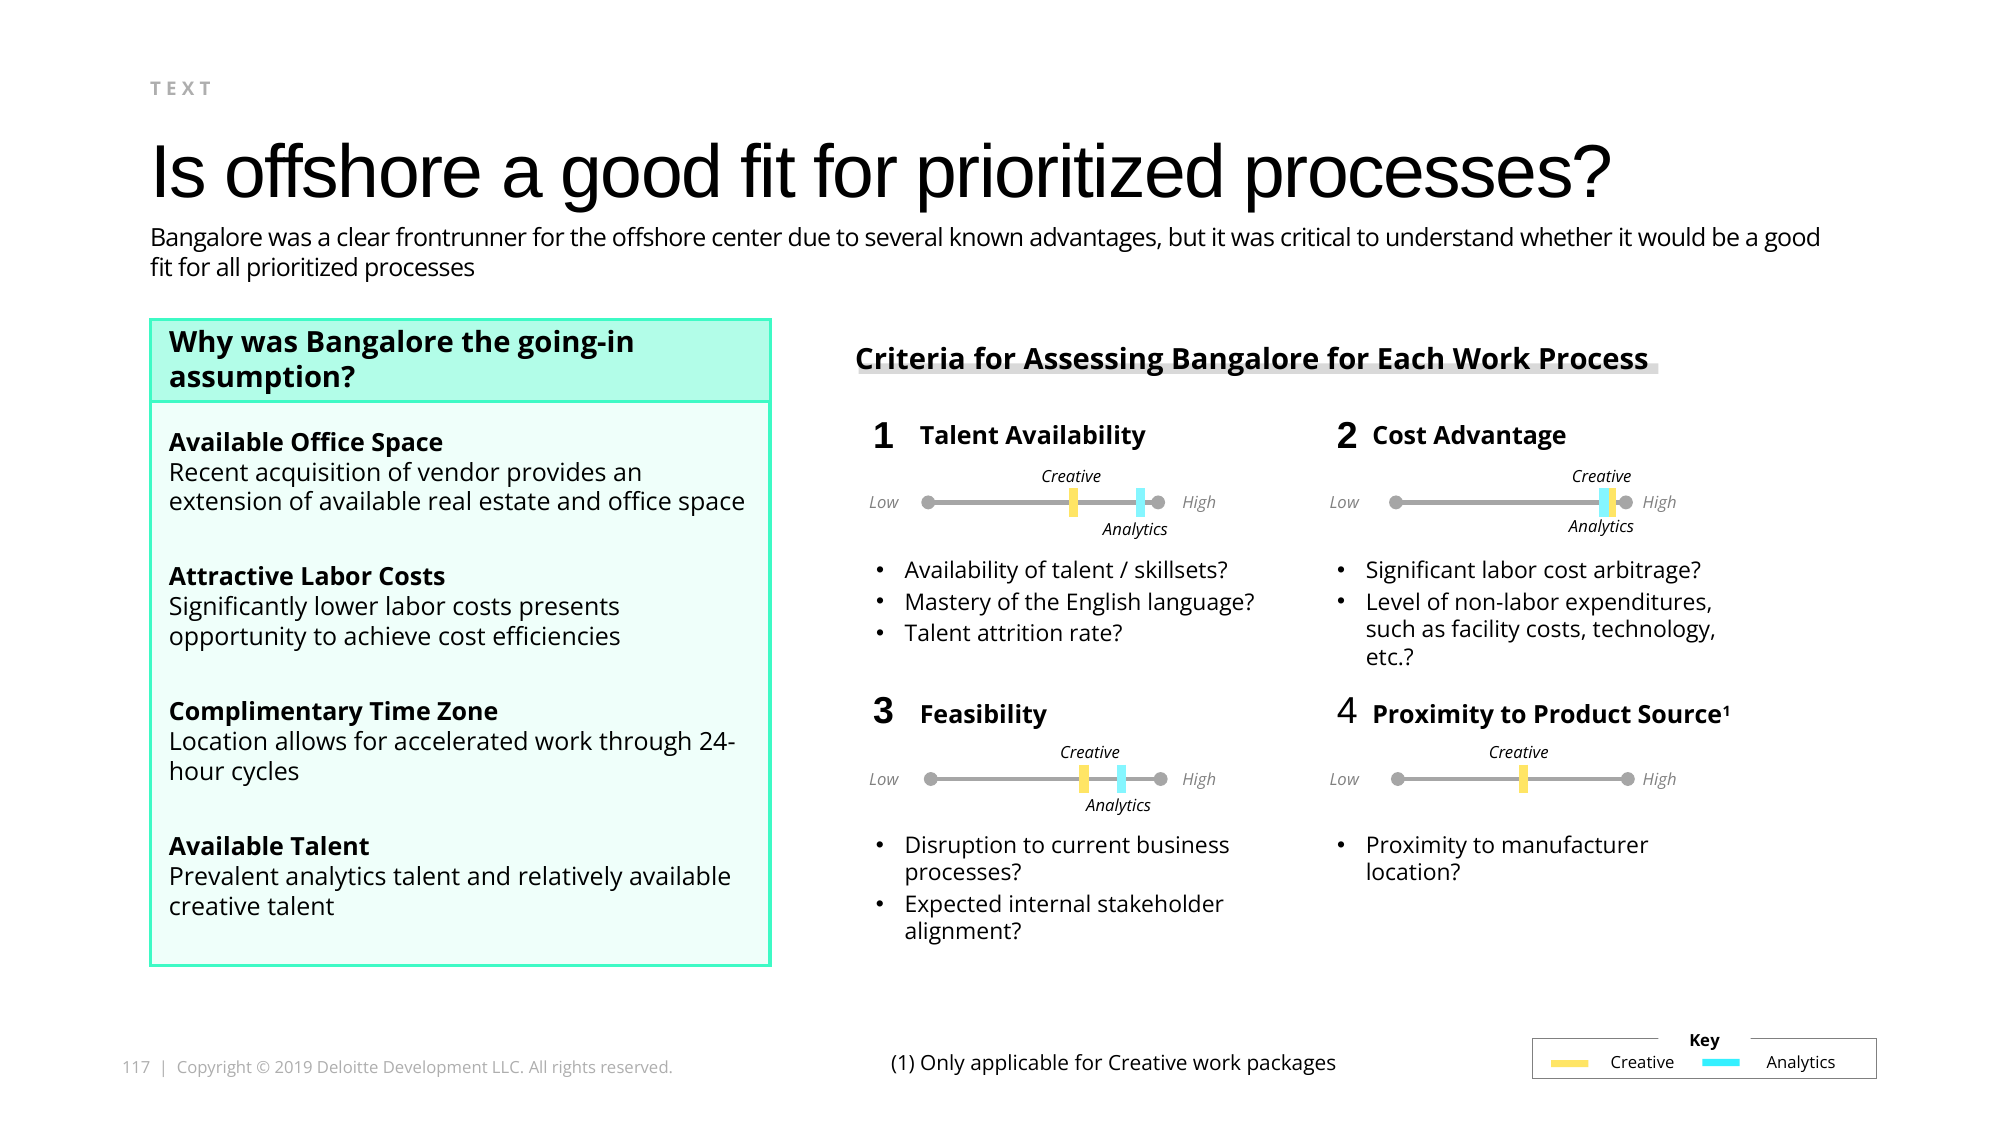

text
# Is offshore a good fit for prioritized processes?
Bangalore was a clear frontrunner for the offshore center due to several known advantages, but it was critical to understand whether it would be a good fit for all prioritized processes

Criteria for Assessing Bangalore for Each Work Process
Why was Bangalore the going-in assumption?

1
2
Talent Availability
Cost Advantage
Available Office Space
Recent acquisition of vendor provides an extension of available real estate and office space

Attractive Labor Costs
Significantly lower labor costs presents opportunity to achieve cost efficiencies

Complimentary Time Zone
Location allows for accelerated work through 24-hour cycles

Available Talent
Prevalent analytics talent and relatively available creative talent
Creative
Creative
Low
High
Low
High
Analytics
Analytics
Availability of talent / skillsets?
Mastery of the English language?
Talent attrition rate?
Significant labor cost arbitrage?
Level of non-labor expenditures, such as facility costs, technology, etc.?
3
4
Feasibility
Proximity to Product Source1
Creative
Creative
Low
High
Low
High
Analytics
Disruption to current business processes?
Expected internal stakeholder alignment?
Proximity to manufacturer location?
Key

(1) Only applicable for Creative work packages
Creative
Analytics